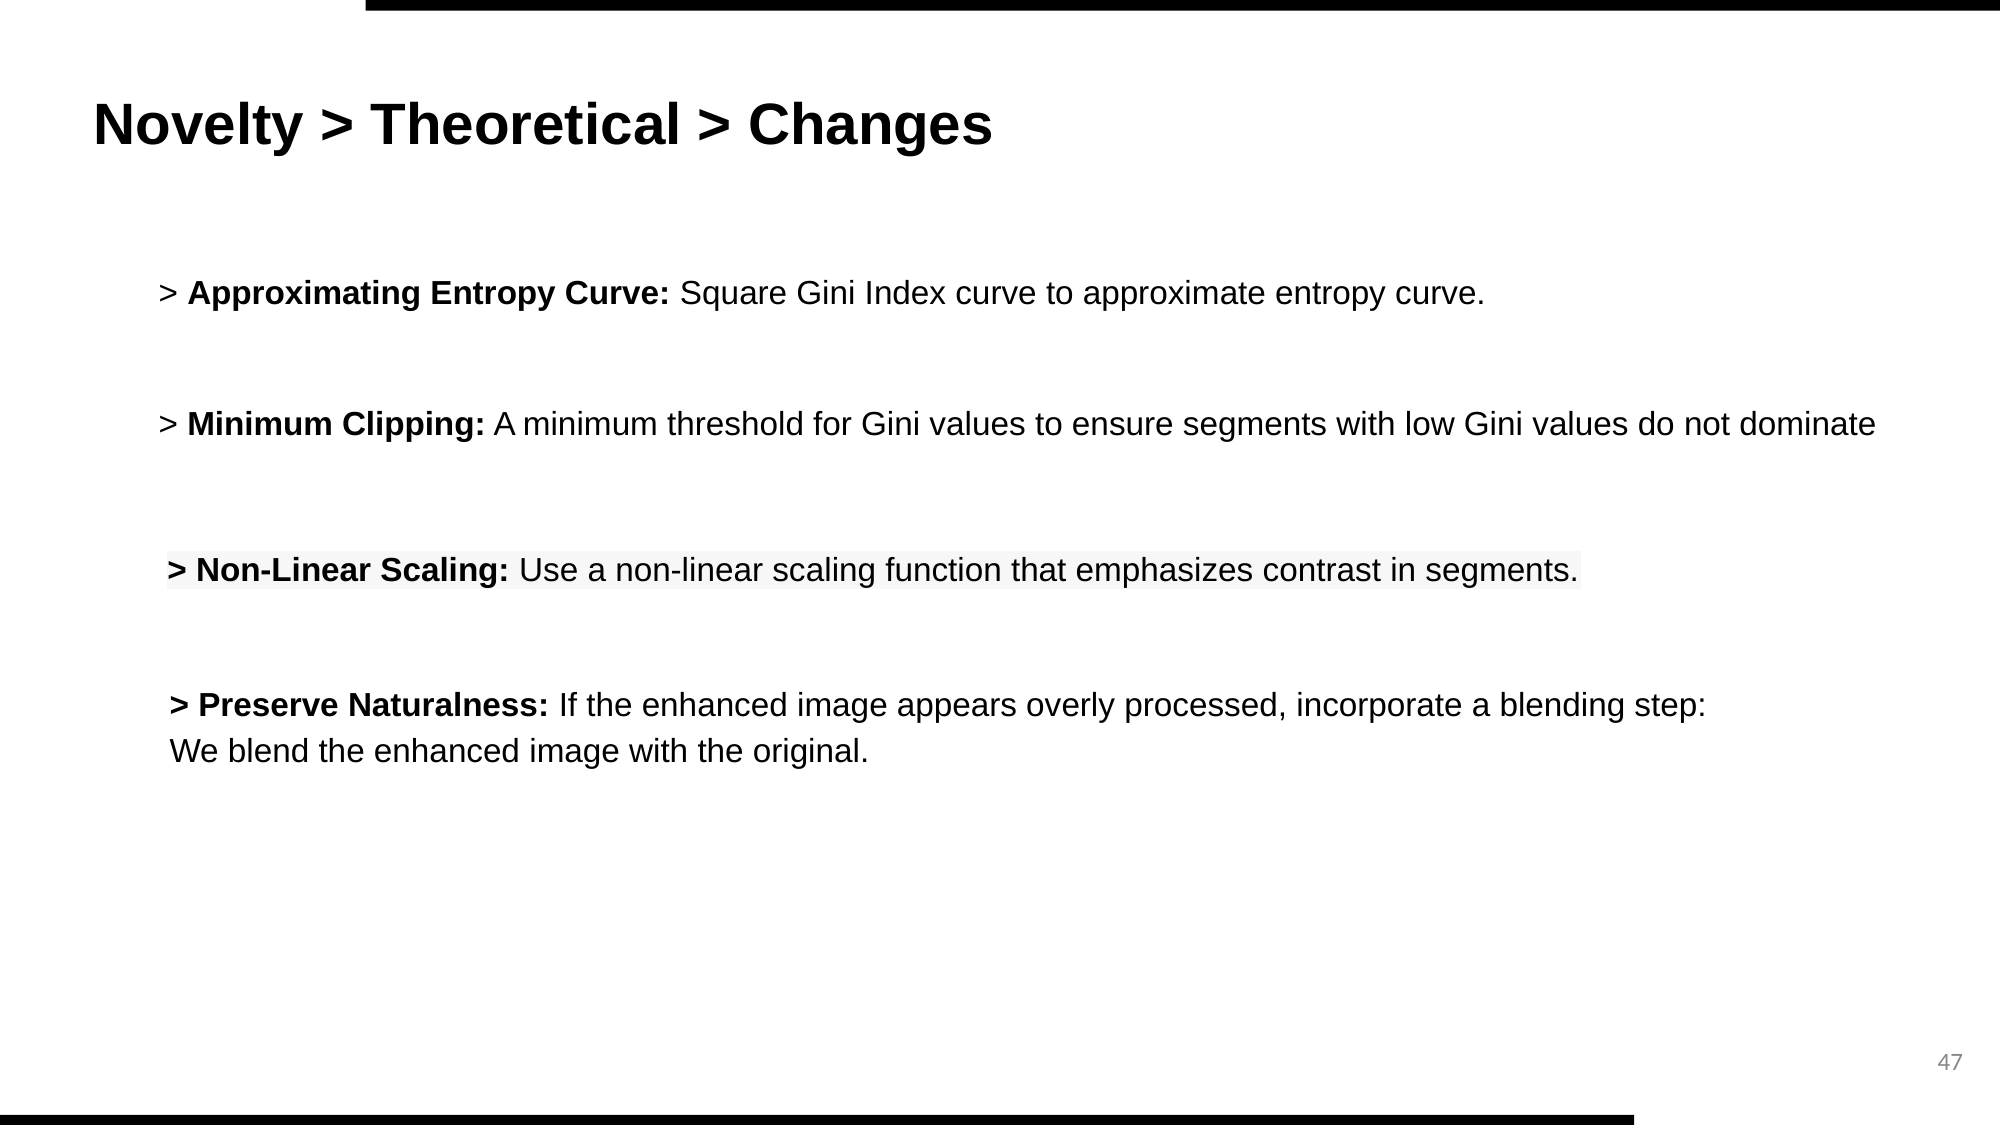

Novelty > Theoretical > Changes
> Approximating Entropy Curve: Square Gini Index curve to approximate entropy curve.
> Minimum Clipping: A minimum threshold for Gini values to ensure segments with low Gini values do not dominate
> Non-Linear Scaling: Use a non-linear scaling function that emphasizes contrast in segments.
> Preserve Naturalness: If the enhanced image appears overly processed, incorporate a blending step: We blend the enhanced image with the original.
47